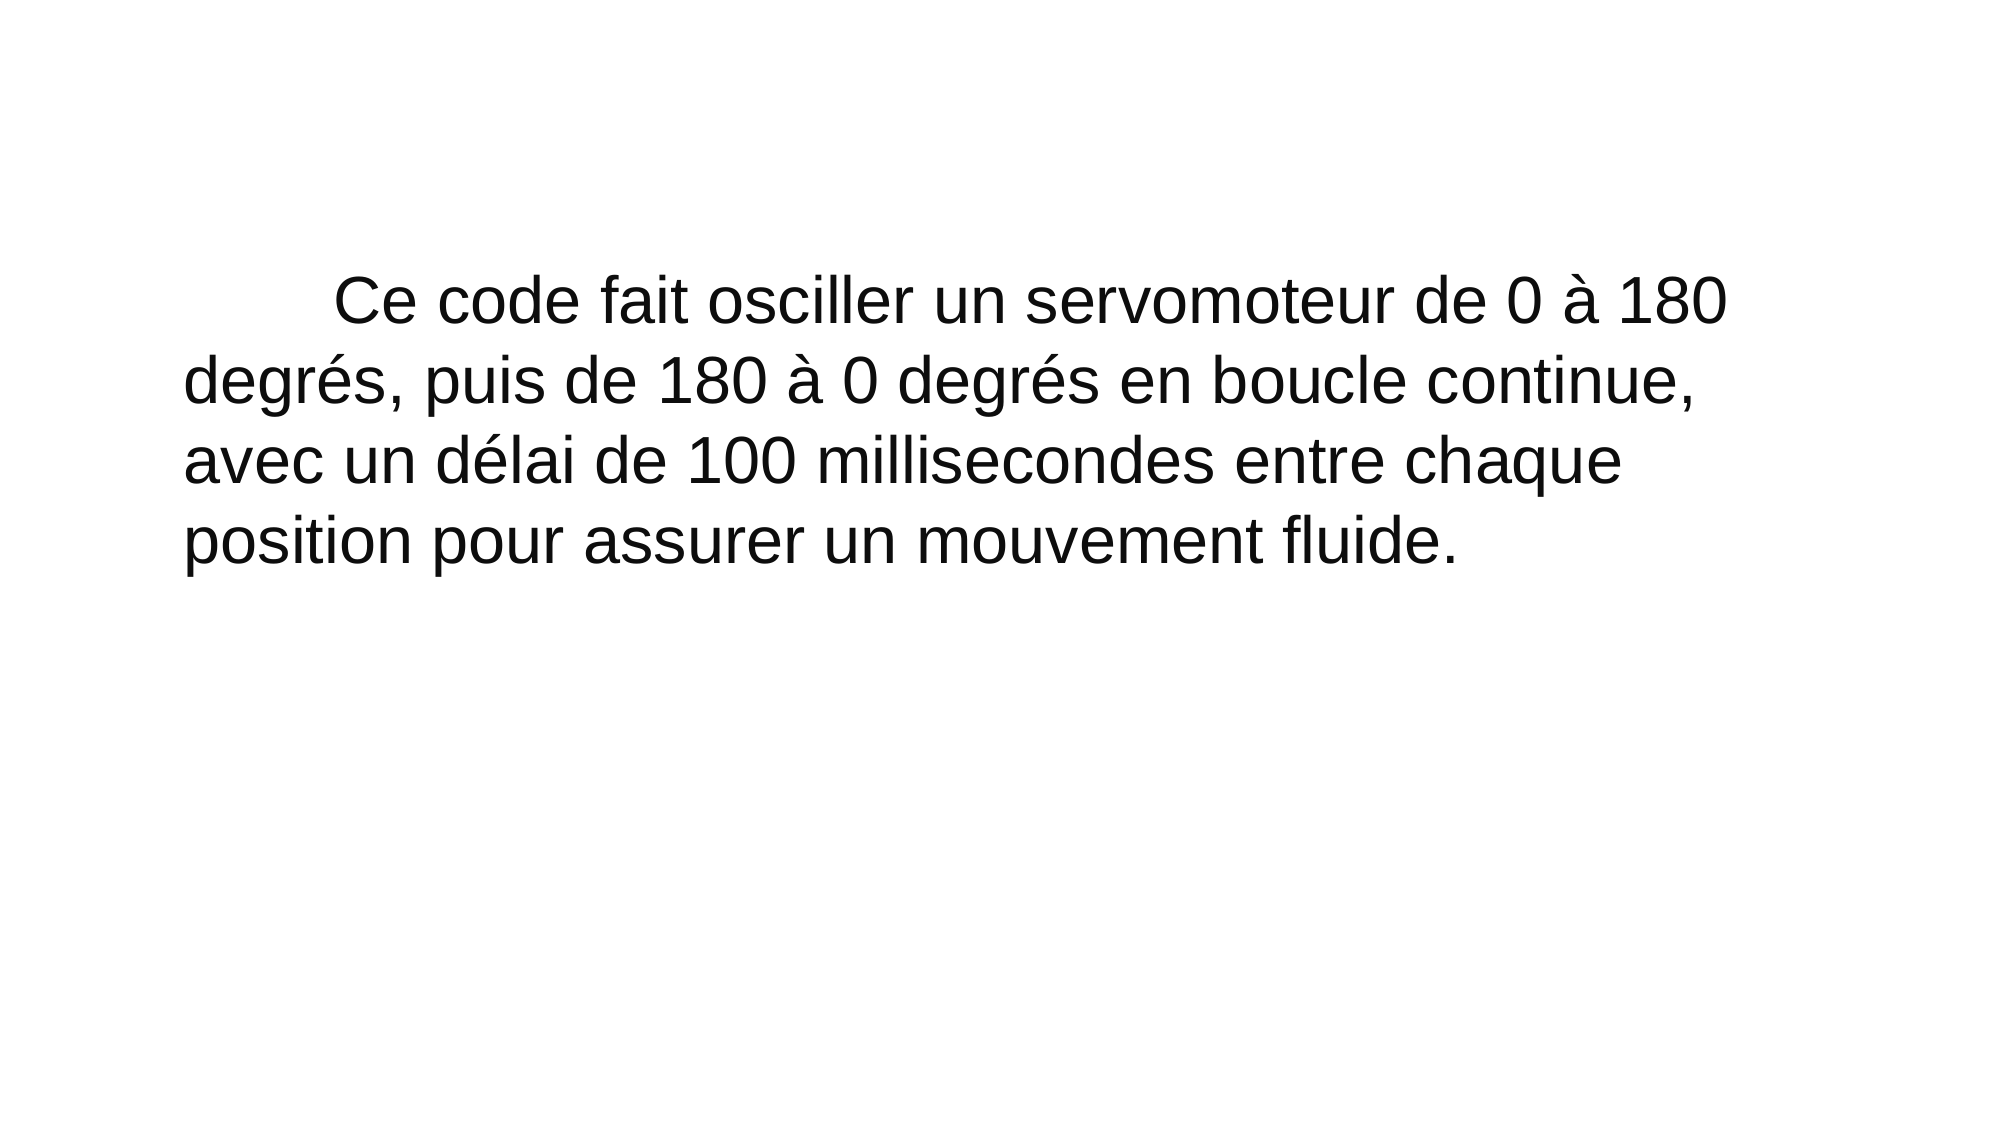

Ce code fait osciller un servomoteur de 0 à 180 degrés, puis de 180 à 0 degrés en boucle continue, avec un délai de 100 millisecondes entre chaque position pour assurer un mouvement fluide.